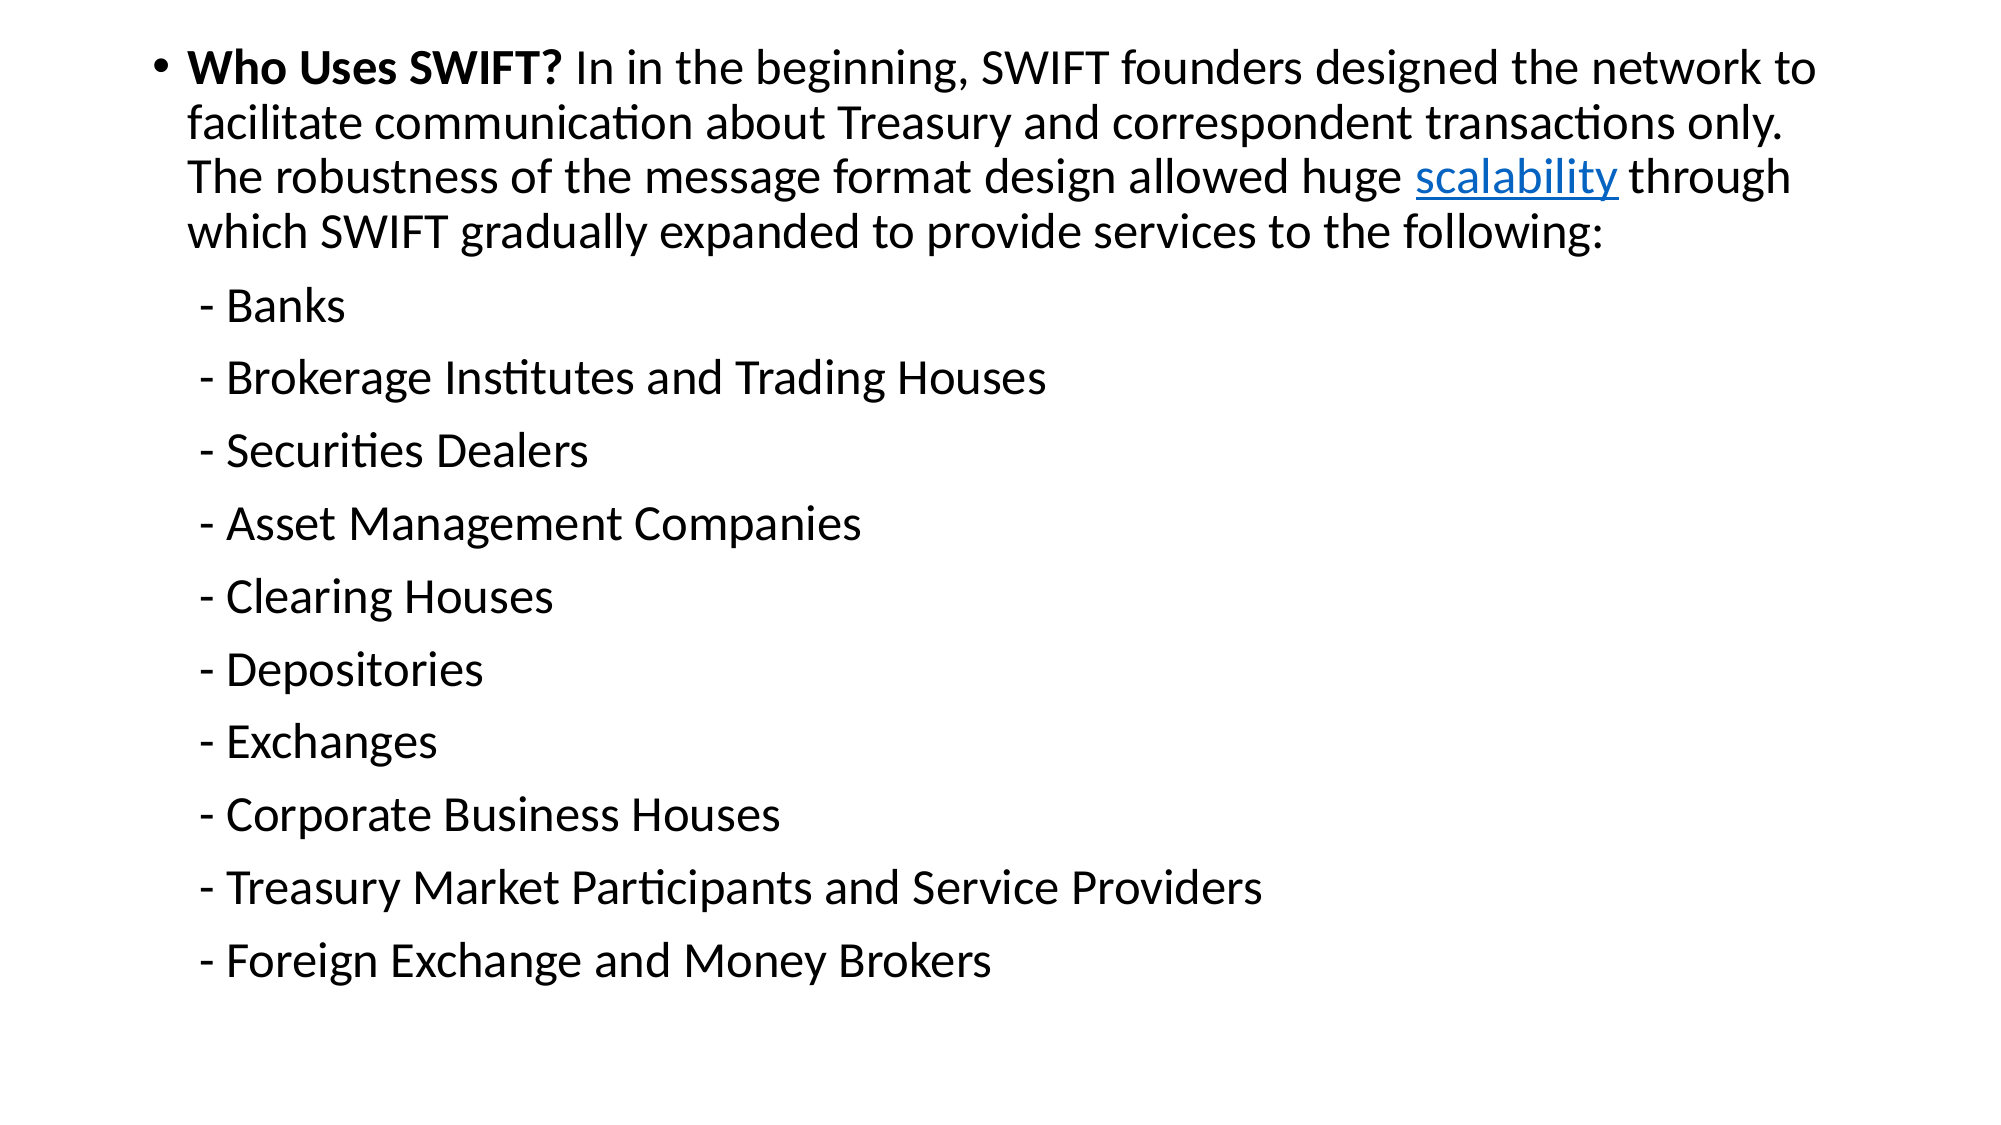

Who Uses SWIFT? In in the beginning, SWIFT founders designed the network to facilitate communication about Treasury and correspondent transactions only. The robustness of the message format design allowed huge scalability through which SWIFT gradually expanded to provide services to the following:
 - Banks
 - Brokerage Institutes and Trading Houses
 - Securities Dealers
 - Asset Management Companies
 - Clearing Houses
 - Depositories
 - Exchanges
 - Corporate Business Houses
 - Treasury Market Participants and Service Providers
 - Foreign Exchange and Money Brokers